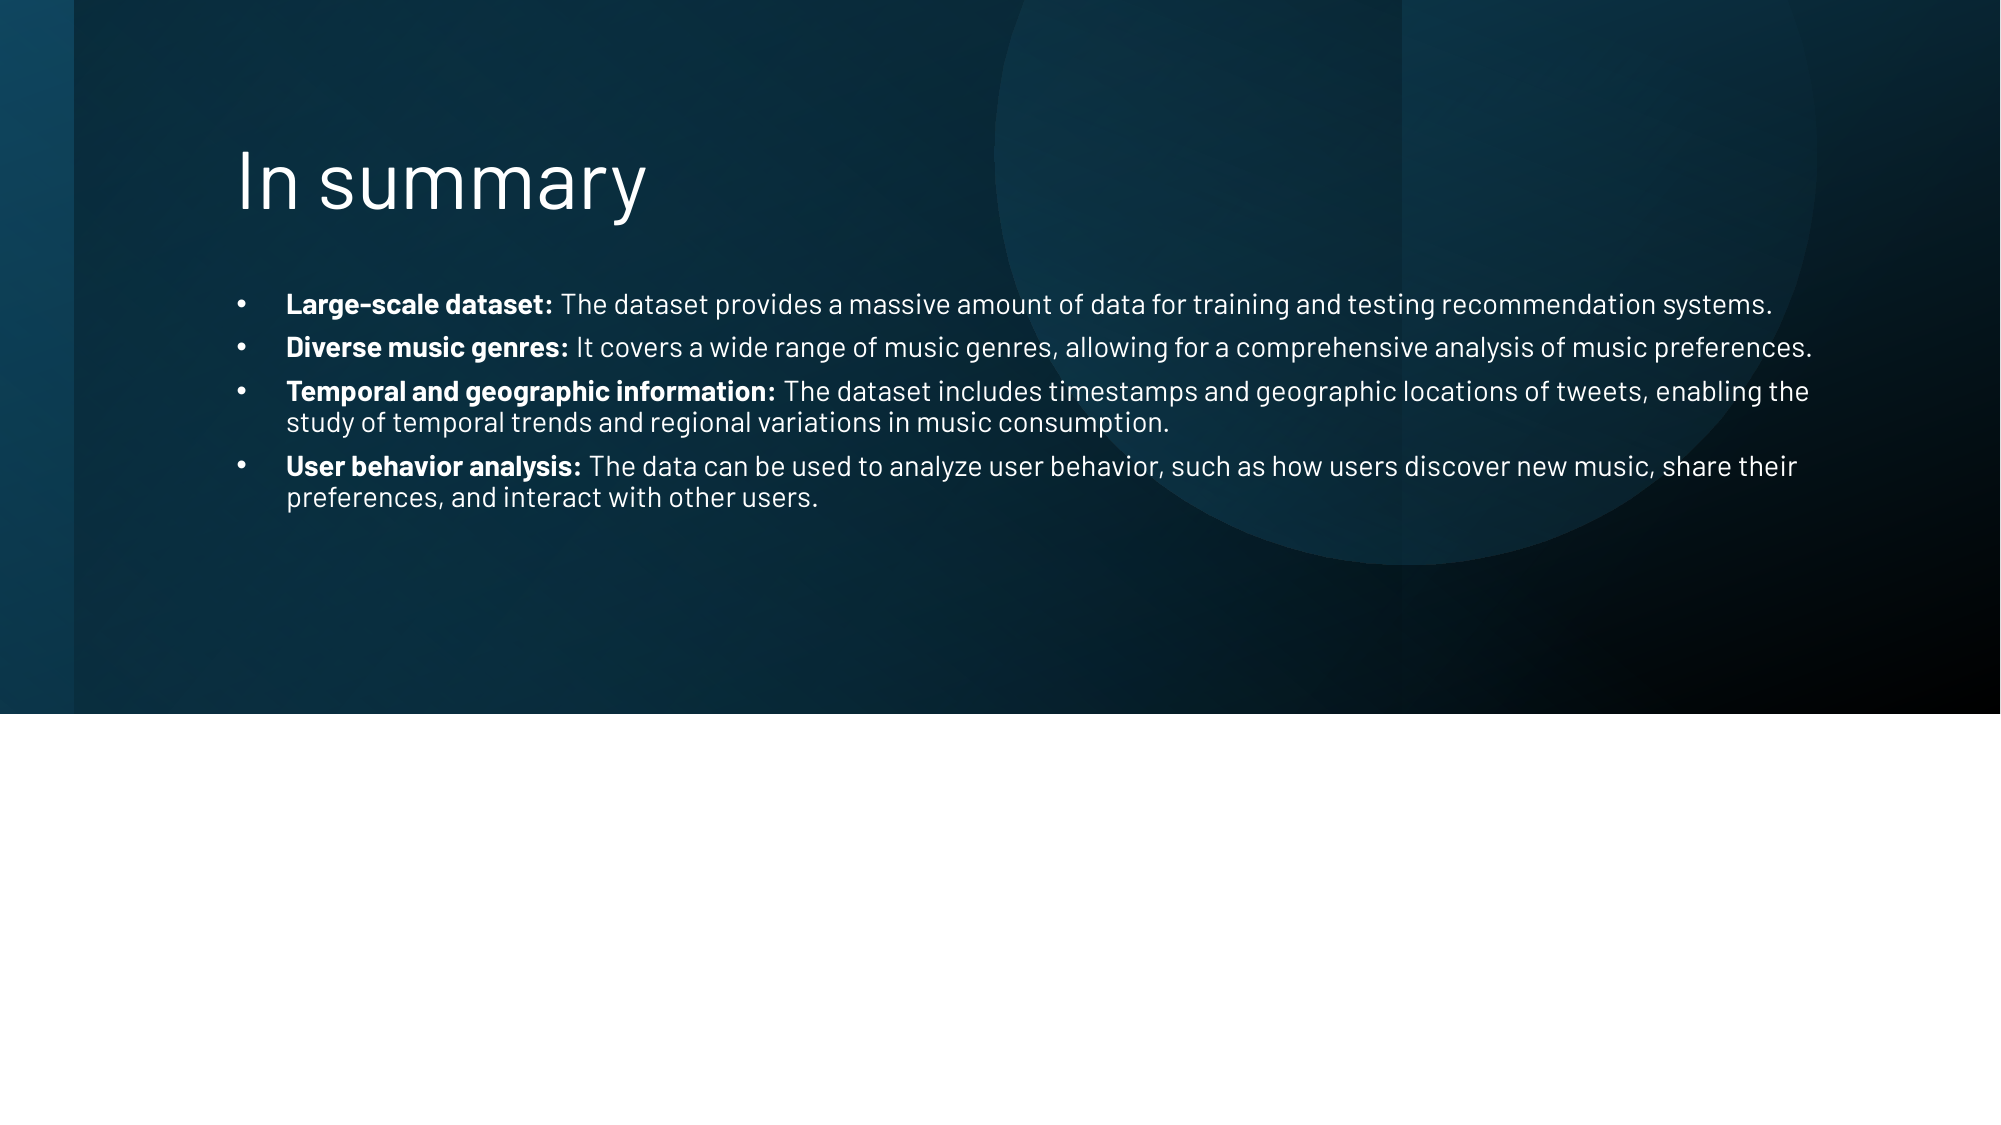

# In summary
Large-scale dataset: The dataset provides a massive amount of data for training and testing recommendation systems.
Diverse music genres: It covers a wide range of music genres, allowing for a comprehensive analysis of music preferences.
Temporal and geographic information: The dataset includes timestamps and geographic locations of tweets, enabling the study of temporal trends and regional variations in music consumption.
User behavior analysis: The data can be used to analyze user behavior, such as how users discover new music, share their preferences, and interact with other users.